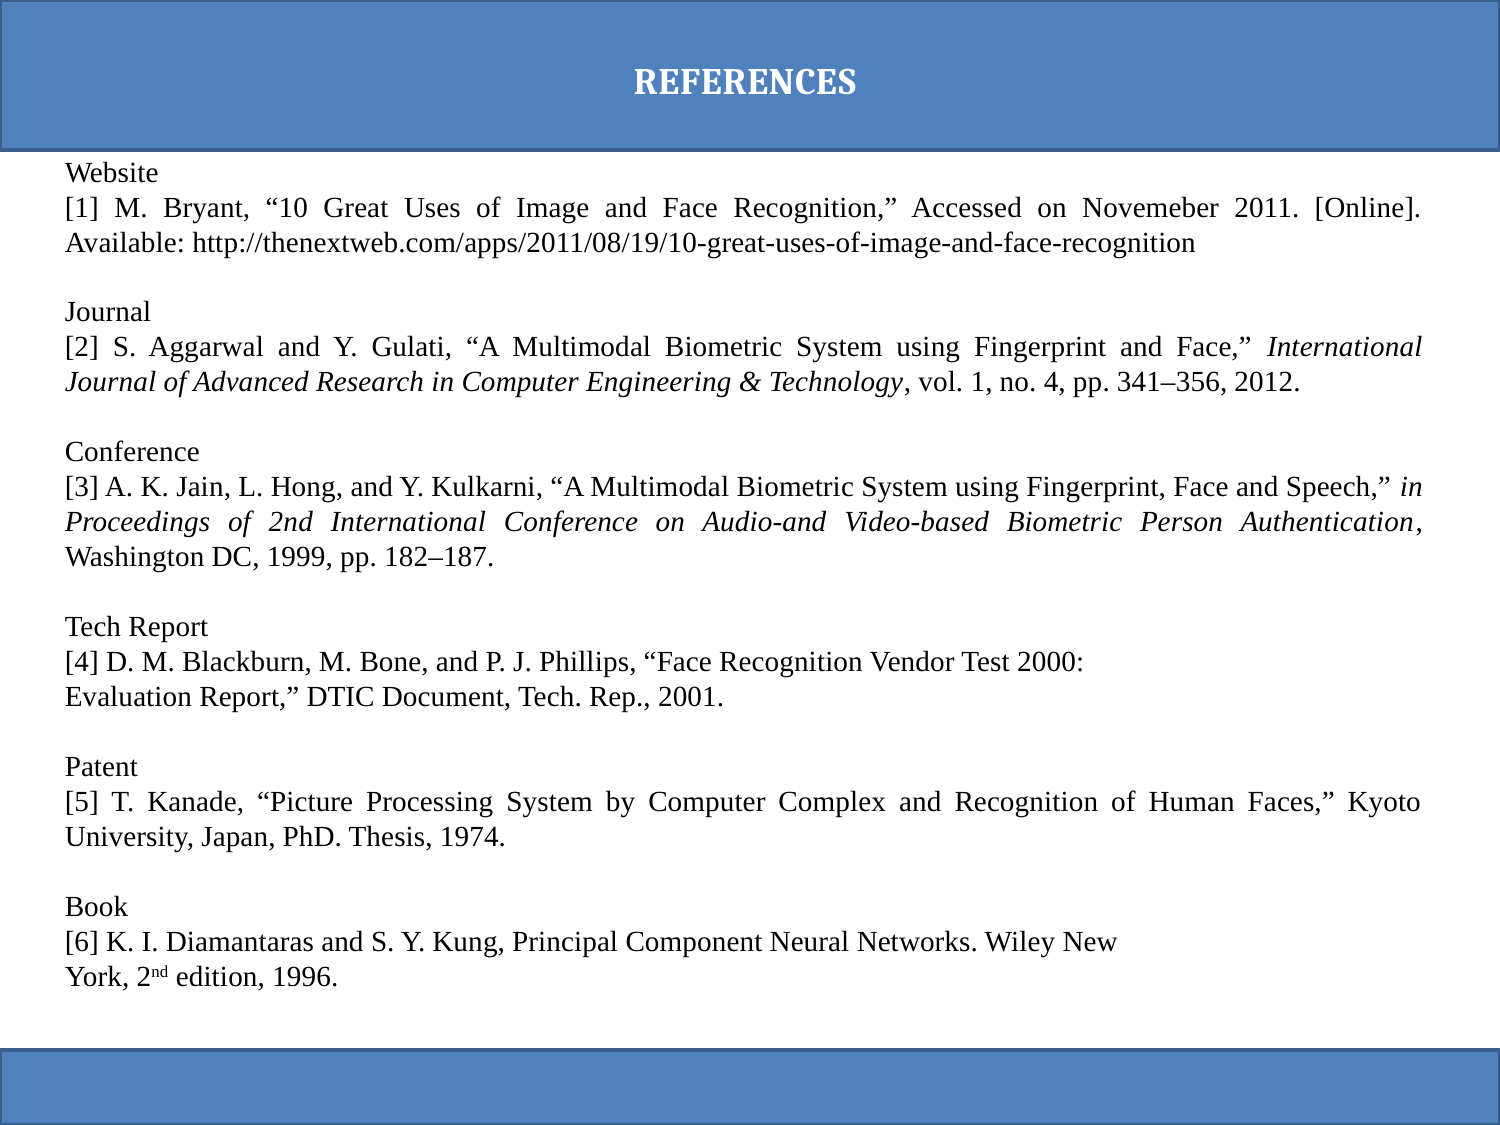

References
Website
[1] M. Bryant, “10 Great Uses of Image and Face Recognition,” Accessed on Novemeber 2011. [Online]. Available: http://thenextweb.com/apps/2011/08/19/10-great-uses-of-image-and-face-recognition

Journal
[2] S. Aggarwal and Y. Gulati, “A Multimodal Biometric System using Fingerprint and Face,” International Journal of Advanced Research in Computer Engineering & Technology, vol. 1, no. 4, pp. 341–356, 2012.

Conference
[3] A. K. Jain, L. Hong, and Y. Kulkarni, “A Multimodal Biometric System using Fingerprint, Face and Speech,” in Proceedings of 2nd International Conference on Audio-and Video-based Biometric Person Authentication, Washington DC, 1999, pp. 182–187.

Tech Report
[4] D. M. Blackburn, M. Bone, and P. J. Phillips, “Face Recognition Vendor Test 2000:
Evaluation Report,” DTIC Document, Tech. Rep., 2001.

Patent
[5] T. Kanade, “Picture Processing System by Computer Complex and Recognition of Human Faces,” Kyoto University, Japan, PhD. Thesis, 1974.

Book
[6] K. I. Diamantaras and S. Y. Kung, Principal Component Neural Networks. Wiley New
York, 2nd edition, 1996.